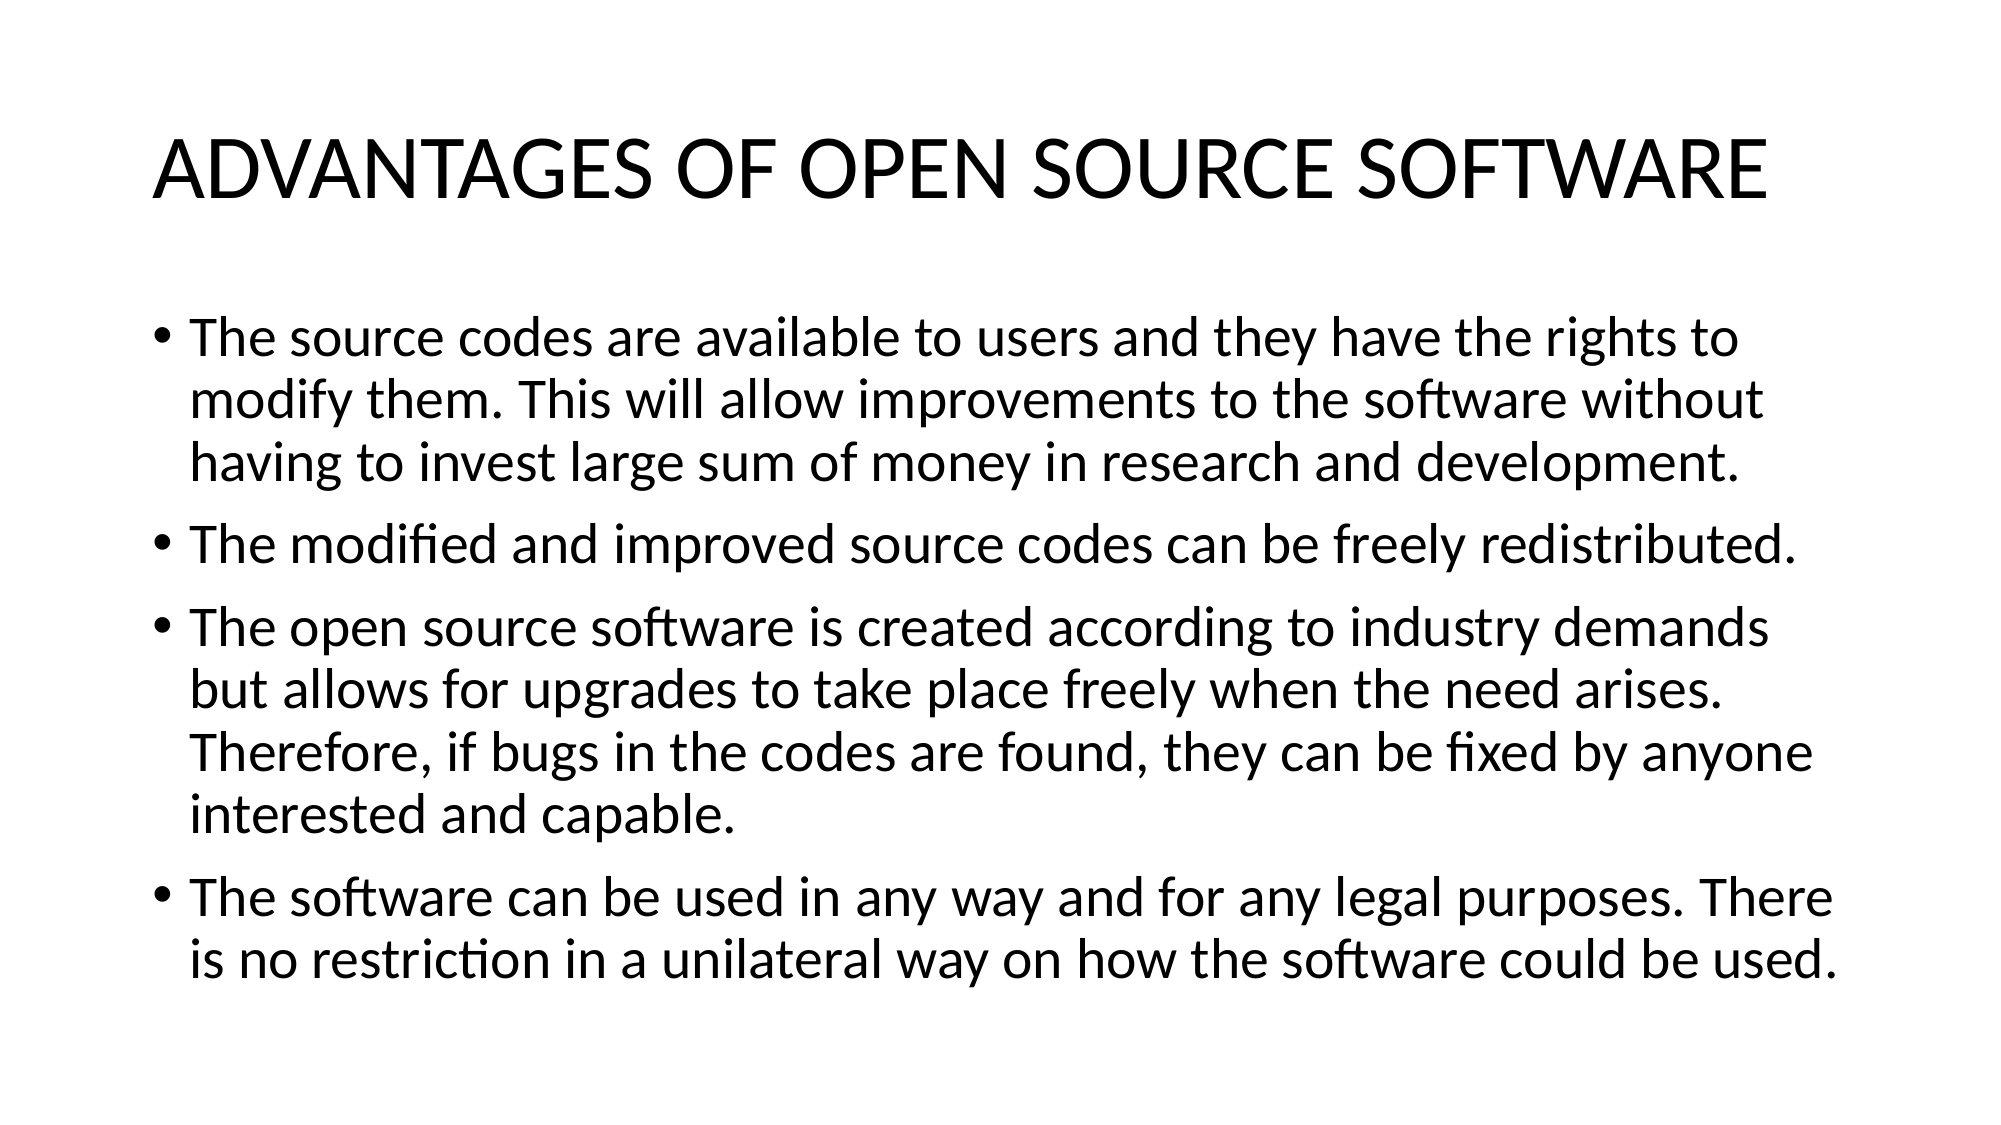

# ADVANTAGES OF OPEN SOURCE SOFTWARE
The source codes are available to users and they have the rights to modify them. This will allow improvements to the software without having to invest large sum of money in research and development.
The modified and improved source codes can be freely redistributed.
The open source software is created according to industry demands but allows for upgrades to take place freely when the need arises. Therefore, if bugs in the codes are found, they can be fixed by anyone interested and capable.
The software can be used in any way and for any legal purposes. There is no restriction in a unilateral way on how the software could be used.